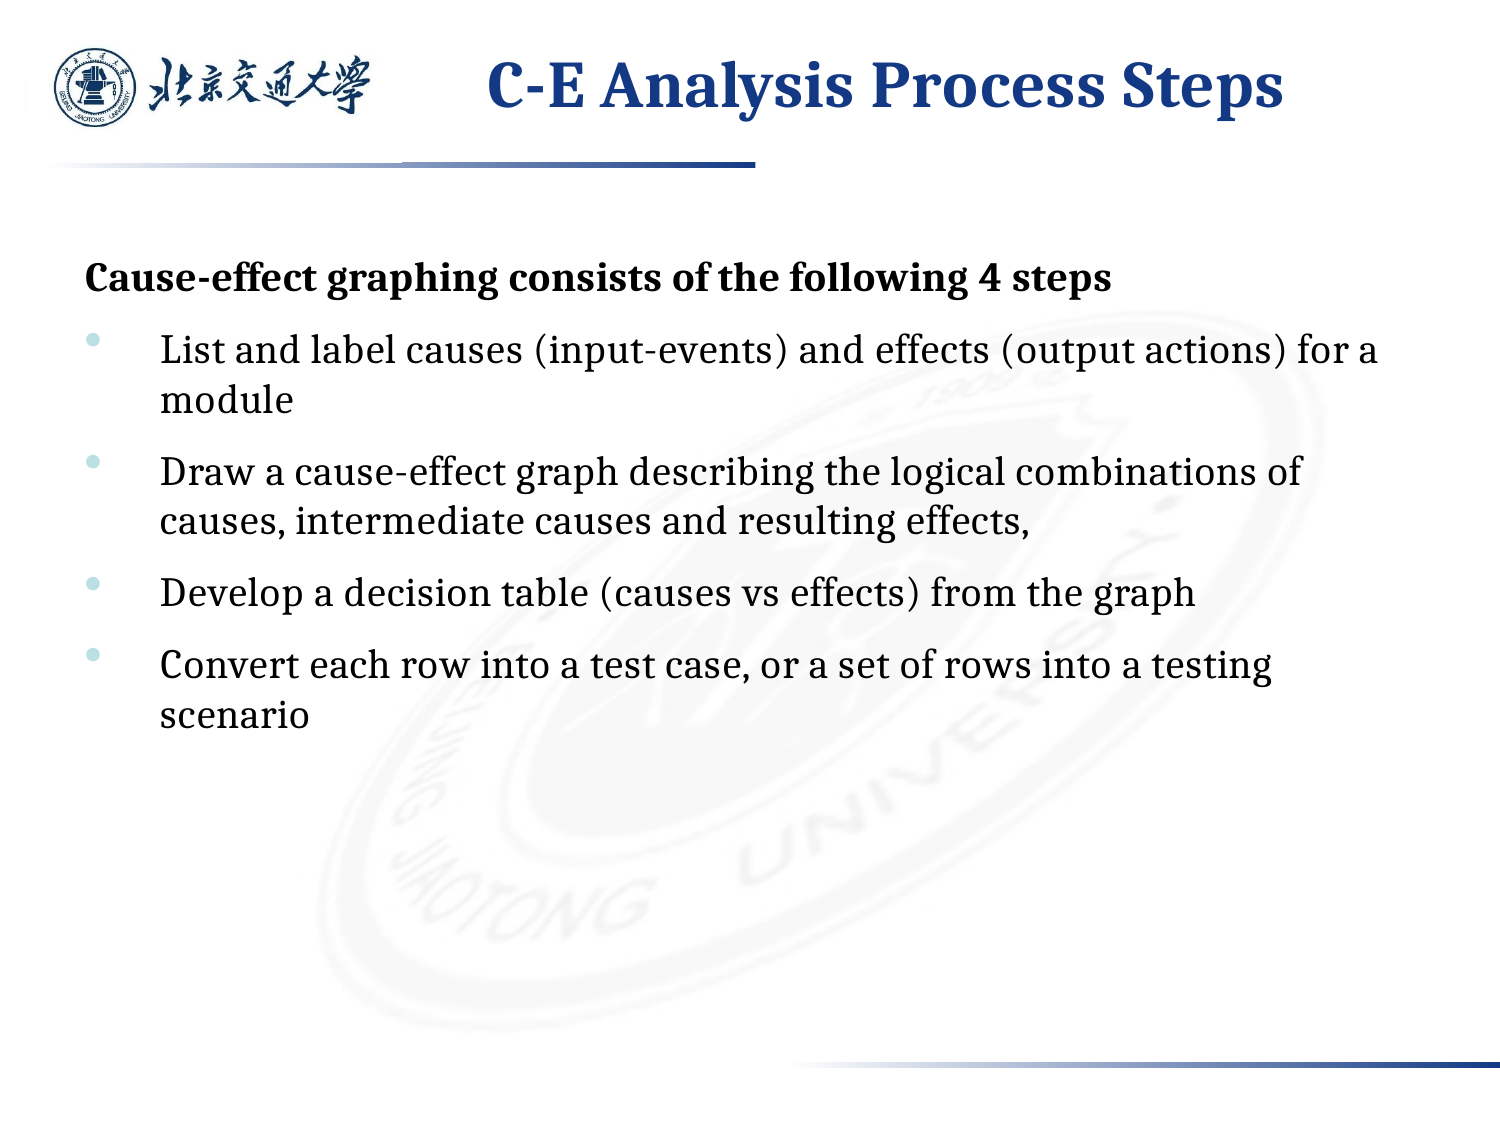

208
# C-E Analysis Process Steps
Cause-effect graphing consists of the following 4 steps
List and label causes (input-events) and effects (output actions) for a module
Draw a cause-effect graph describing the logical combinations of causes, intermediate causes and resulting effects,
Develop a decision table (causes vs effects) from the graph
Convert each row into a test case, or a set of rows into a testing scenario